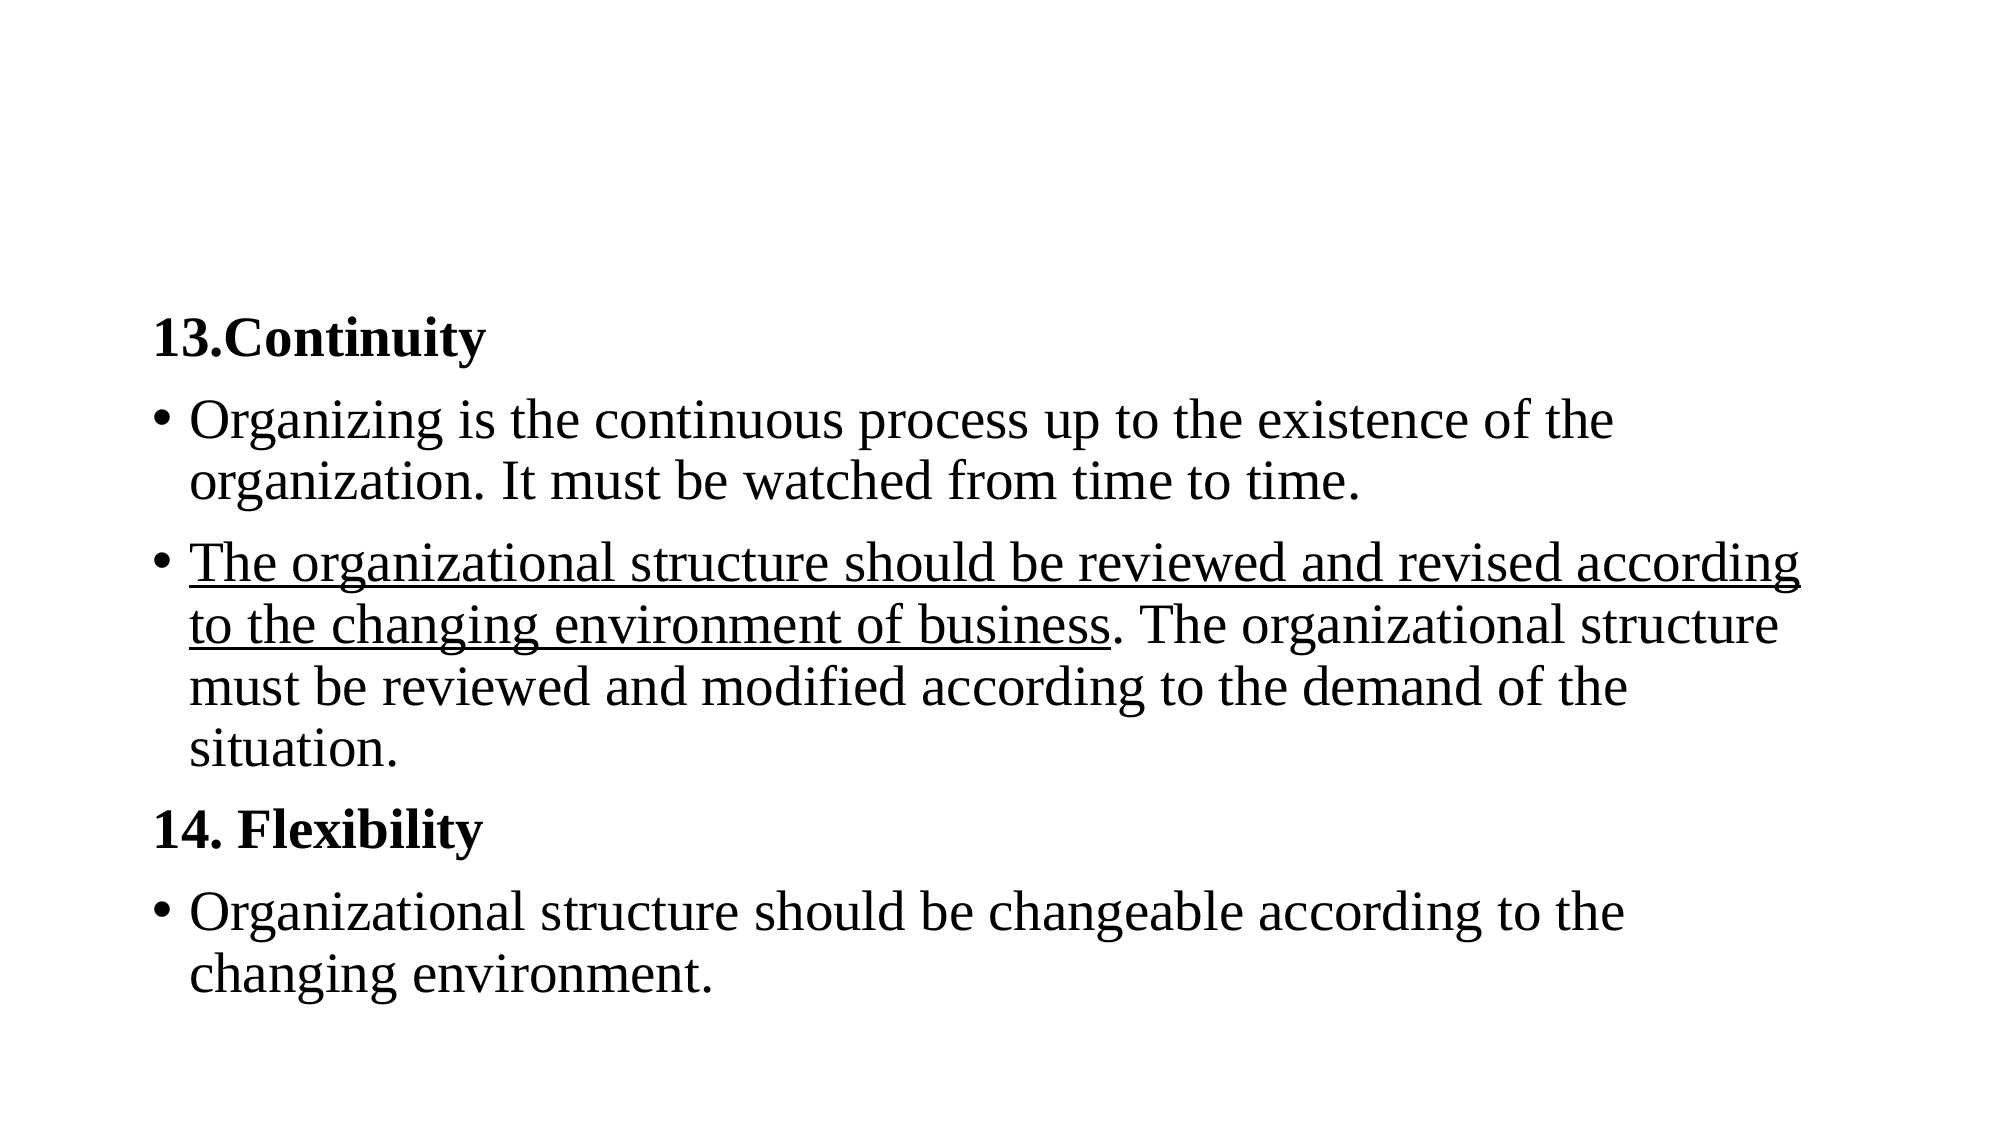

#
13.Continuity
Organizing is the continuous process up to the existence of the organization. It must be watched from time to time.
The organizational structure should be reviewed and revised according to the changing environment of business. The organizational structure must be reviewed and modified according to the demand of the situation.
14. Flexibility
Organizational structure should be changeable according to the changing environment.